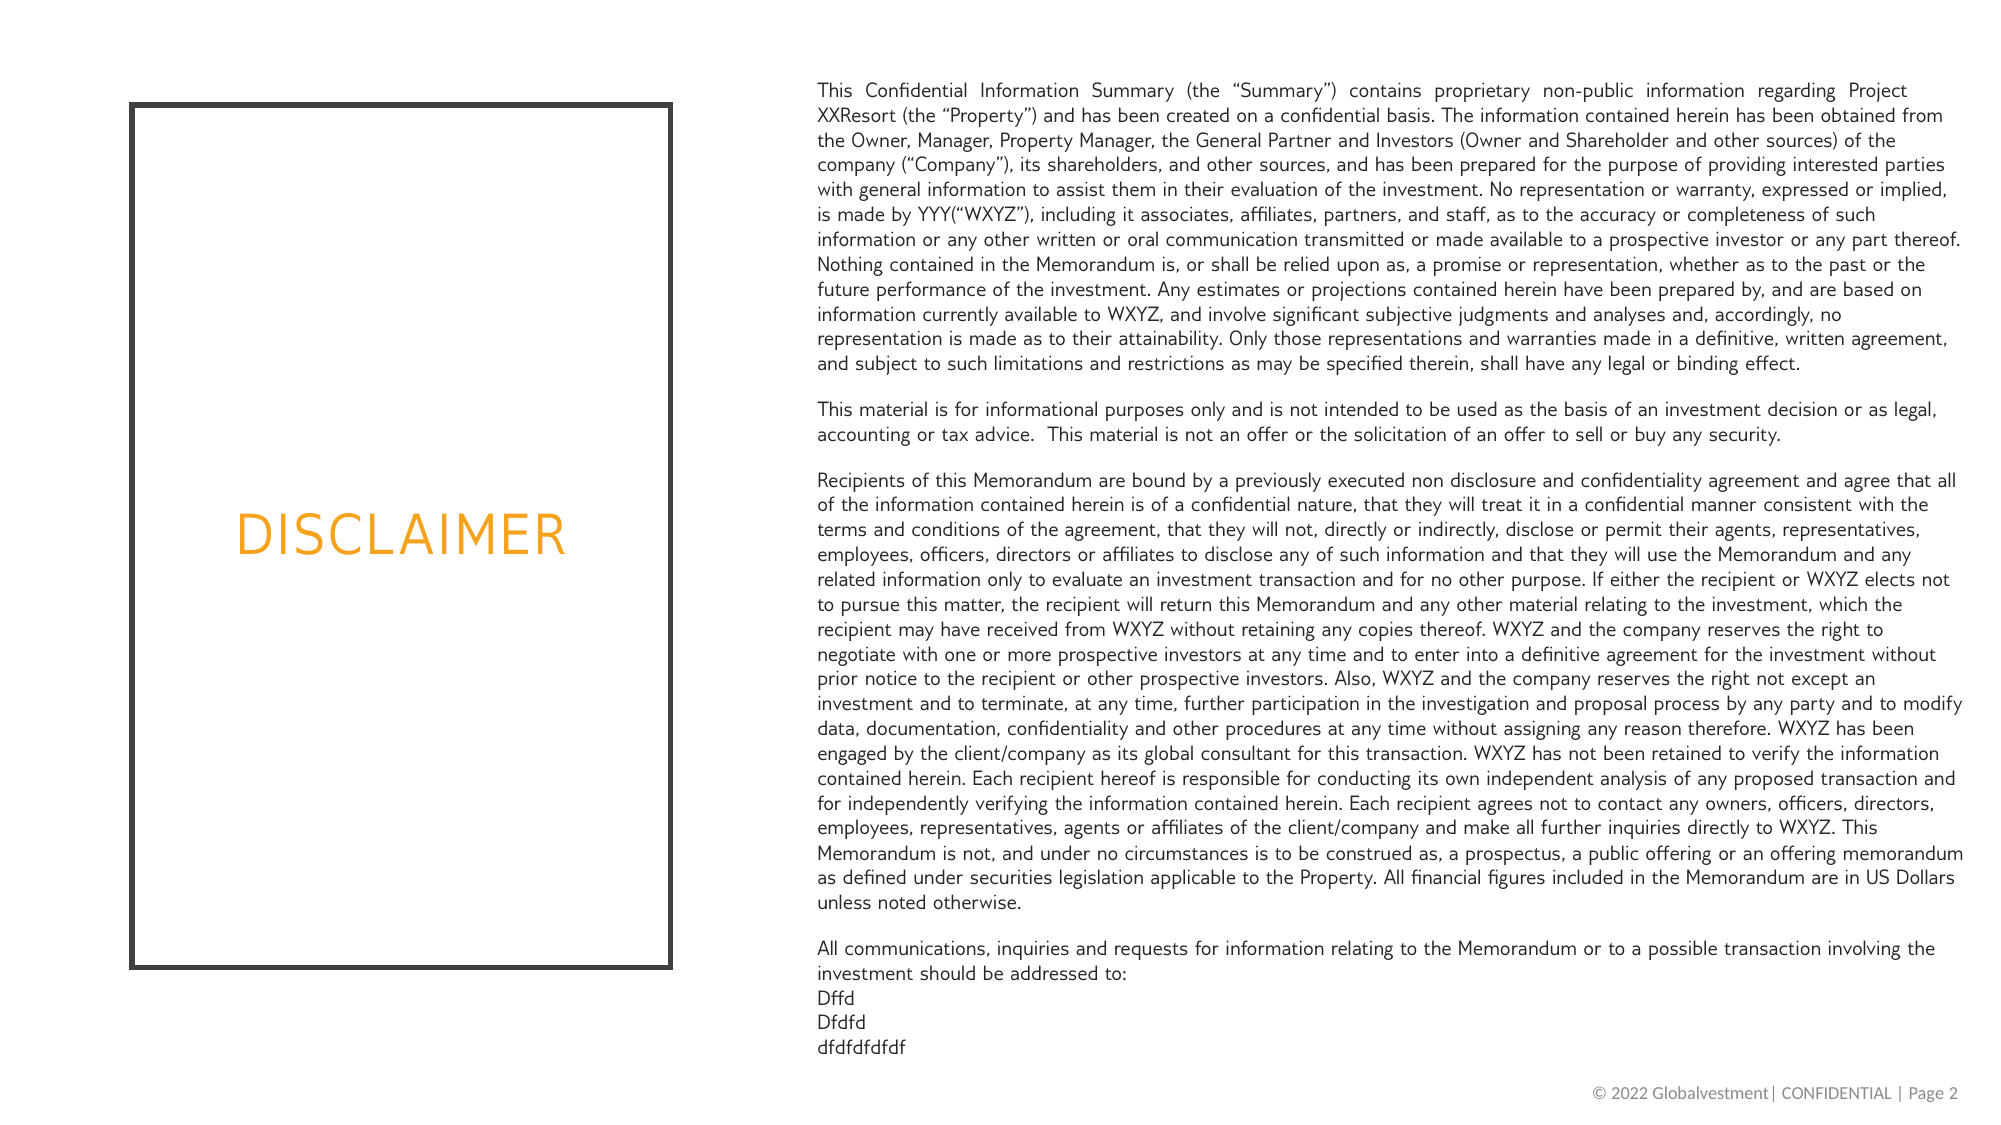

This  Conﬁdential  Information  Summary  (the  “Summary”)  contains  proprietary  non-public  information  regarding  Project XXResort (the “Property”) and has been created on a conﬁdential basis. The information contained herein has been obtained from the Owner, Manager, Property Manager, the General Partner and Investors (Owner and Shareholder and other sources) of the company (“Company”), its shareholders, and other sources, and has been prepared for the purpose of providing interested parties with general information to assist them in their evaluation of the investment. No representation or warranty, expressed or implied, is made by YYY(“WXYZ”), including it associates, affiliates, partners, and staff, as to the accuracy or completeness of such information or any other written or oral communication transmitted or made available to a prospective investor or any part thereof. Nothing contained in the Memorandum is, or shall be relied upon as, a promise or representation, whether as to the past or the future performance of the investment. Any estimates or projections contained herein have been prepared by, and are based on information currently available to WXYZ, and involve signiﬁcant subjective judgments and analyses and, accordingly, no representation is made as to their attainability. Only those representations and warranties made in a deﬁnitive, written agreement, and subject to such limitations and restrictions as may be speciﬁed therein, shall have any legal or binding effect.
This material is for informational purposes only and is not intended to be used as the basis of an investment decision or as legal, accounting or tax advice.  This material is not an offer or the solicitation of an offer to sell or buy any security.
Recipients of this Memorandum are bound by a previously executed non disclosure and conﬁdentiality agreement and agree that all of the information contained herein is of a conﬁdential nature, that they will treat it in a conﬁdential manner consistent with the terms and conditions of the agreement, that they will not, directly or indirectly, disclose or permit their agents, representatives, employees, officers, directors or affiliates to disclose any of such information and that they will use the Memorandum and any related information only to evaluate an investment transaction and for no other purpose. If either the recipient or WXYZ elects not to pursue this matter, the recipient will return this Memorandum and any other material relating to the investment, which the recipient may have received from WXYZ without retaining any copies thereof. WXYZ and the company reserves the right to negotiate with one or more prospective investors at any time and to enter into a deﬁnitive agreement for the investment without prior notice to the recipient or other prospective investors. Also, WXYZ and the company reserves the right not except an investment and to terminate, at any time, further participation in the investigation and proposal process by any party and to modify data, documentation, conﬁdentiality and other procedures at any time without assigning any reason therefore. WXYZ has been engaged by the client/company as its global consultant for this transaction. WXYZ has not been retained to verify the information contained herein. Each recipient hereof is responsible for conducting its own independent analysis of any proposed transaction and for independently verifying the information contained herein. Each recipient agrees not to contact any owners, officers, directors, employees, representatives, agents or affiliates of the client/company and make all further inquiries directly to WXYZ. This Memorandum is not, and under no circumstances is to be construed as, a prospectus, a public offering or an offering memorandum as deﬁned under securities legislation applicable to the Property. All ﬁnancial ﬁgures included in the Memorandum are in US Dollars unless noted otherwise.
All communications, inquiries and requests for information relating to the Memorandum or to a possible transaction involving the investment should be addressed to:
Dffd
Dfdfd
dfdfdfdfdf

# Disclaimer
© 2022 Globalvestment| CONFIDENTIAL | Page 2